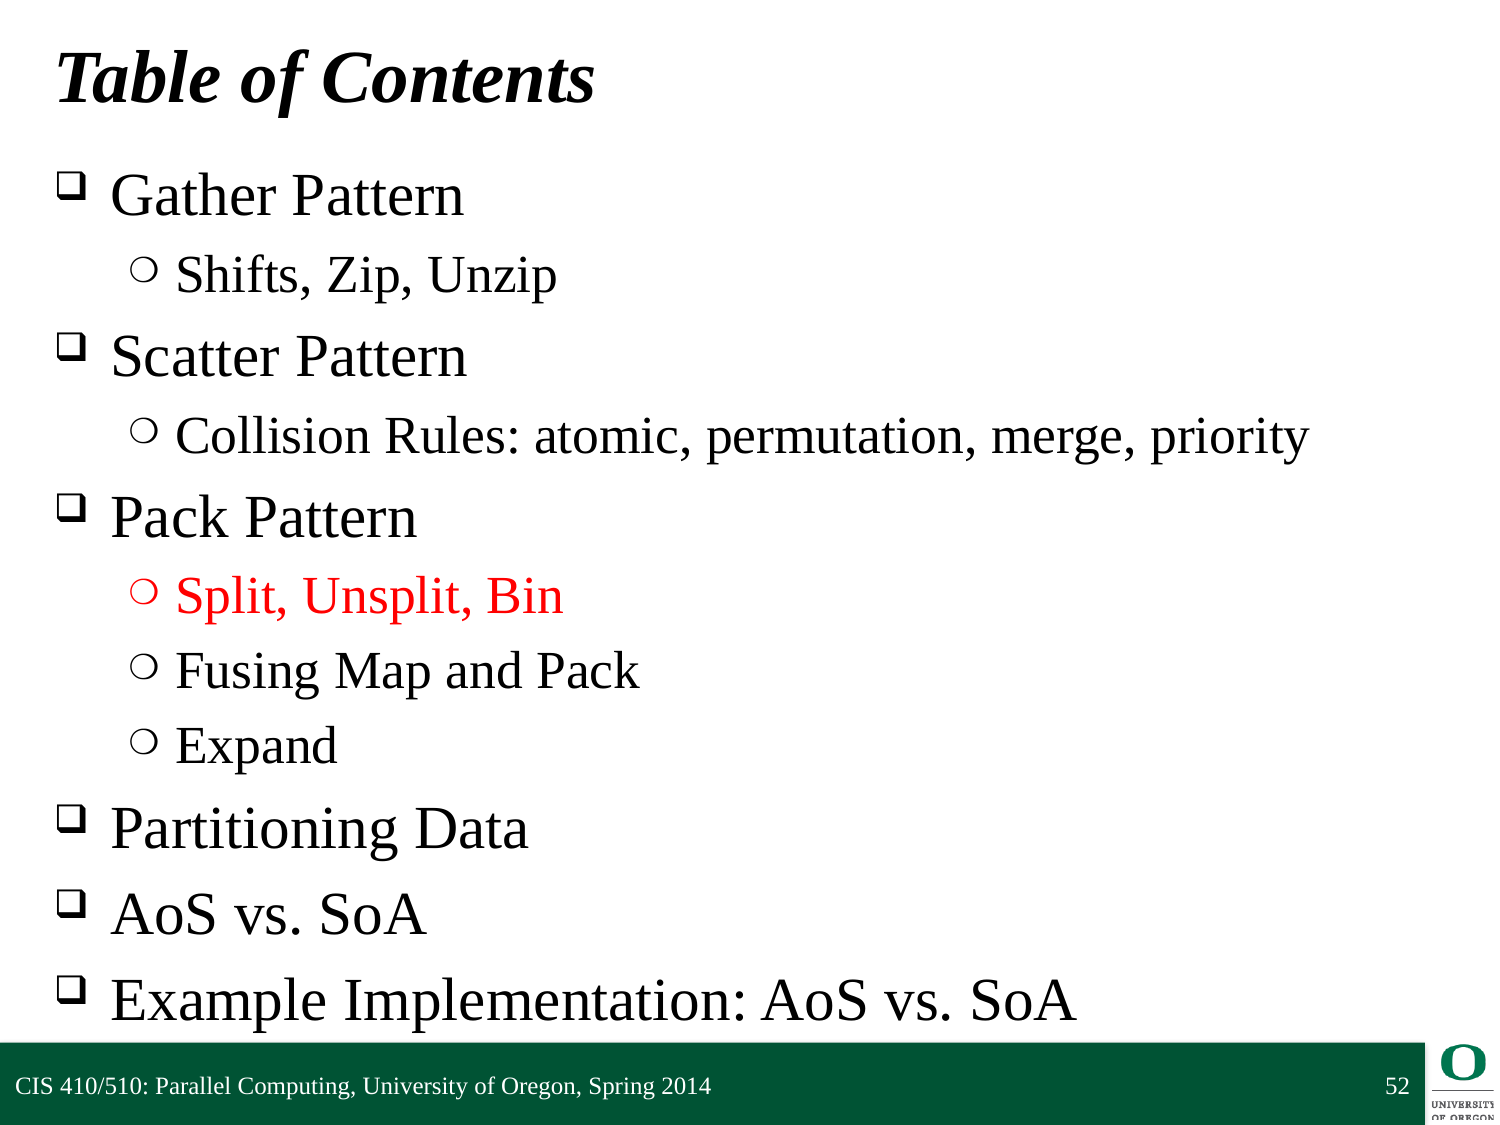

# Table of Contents
Gather Pattern
Shifts, Zip, Unzip
Scatter Pattern
Collision Rules: atomic, permutation, merge, priority
Pack Pattern
Split, Unsplit, Bin
Fusing Map and Pack
Expand
Partitioning Data
AoS vs. SoA
Example Implementation: AoS vs. SoA

CIS 410/510: Parallel Computing, University of Oregon, Spring 2014
52